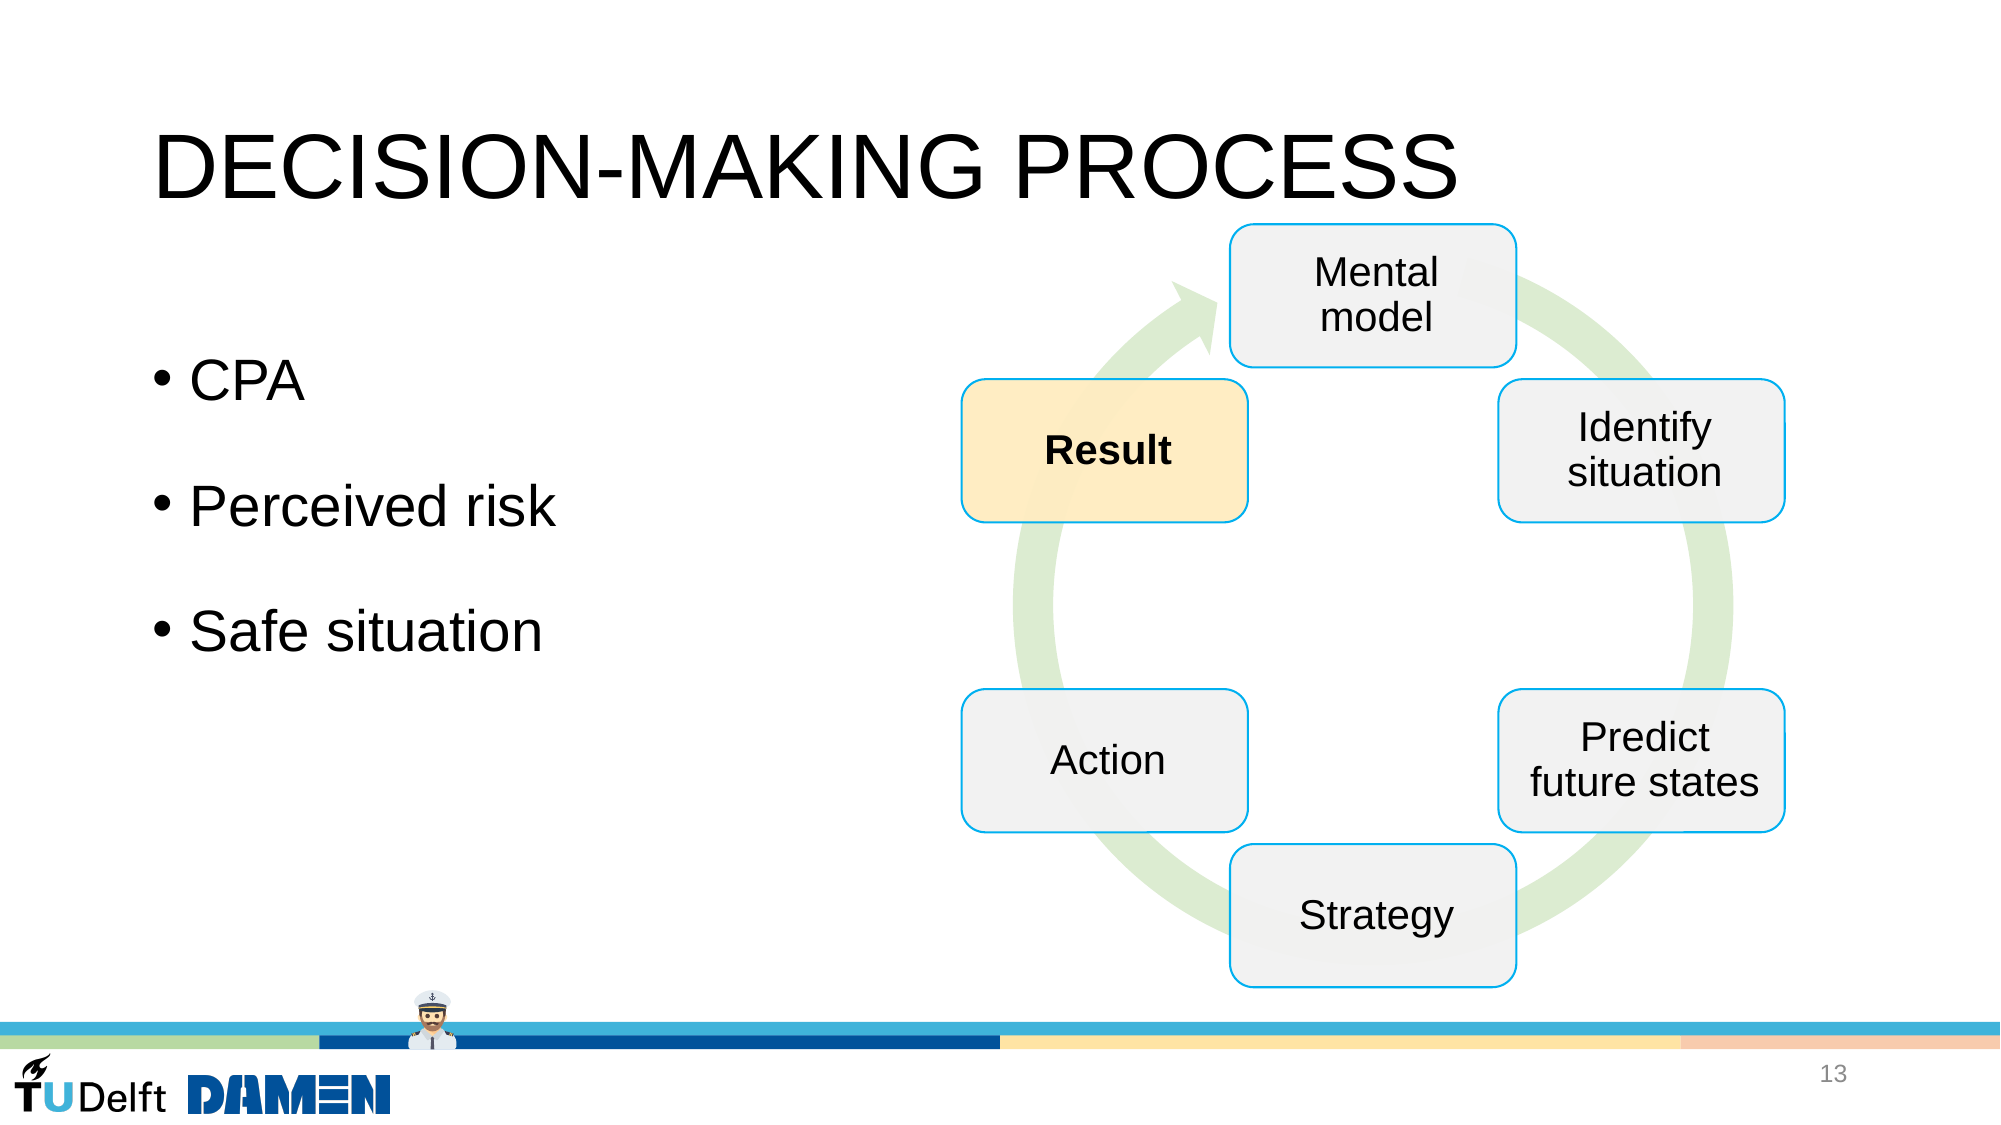

# DECISION-MAKING PROCESS
Mental model
Identify situation
Predict future states
Strategy
Action
Result
CPA
Perceived risk
Safe situation

13